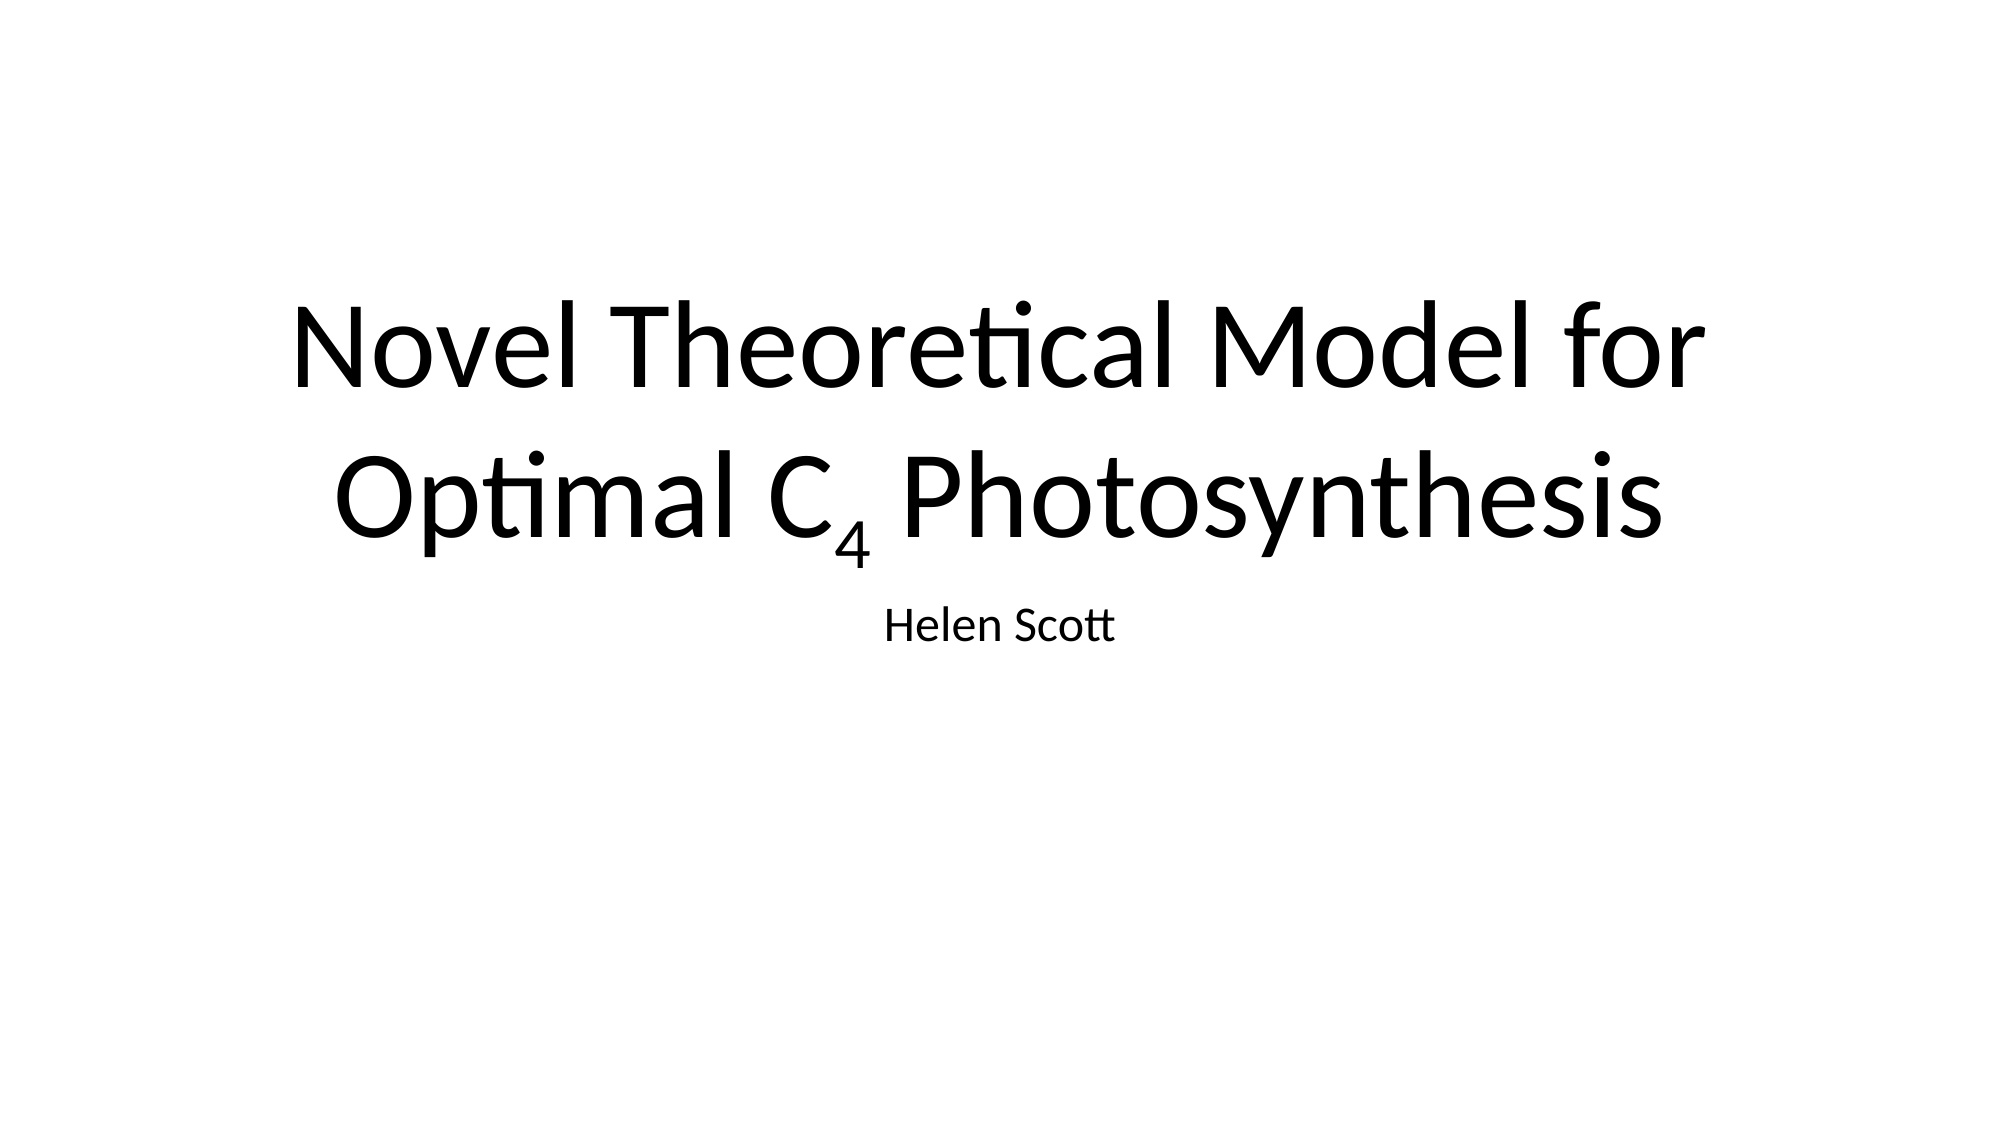

# Novel Theoretical Model for Optimal C4 Photosynthesis
Helen Scott